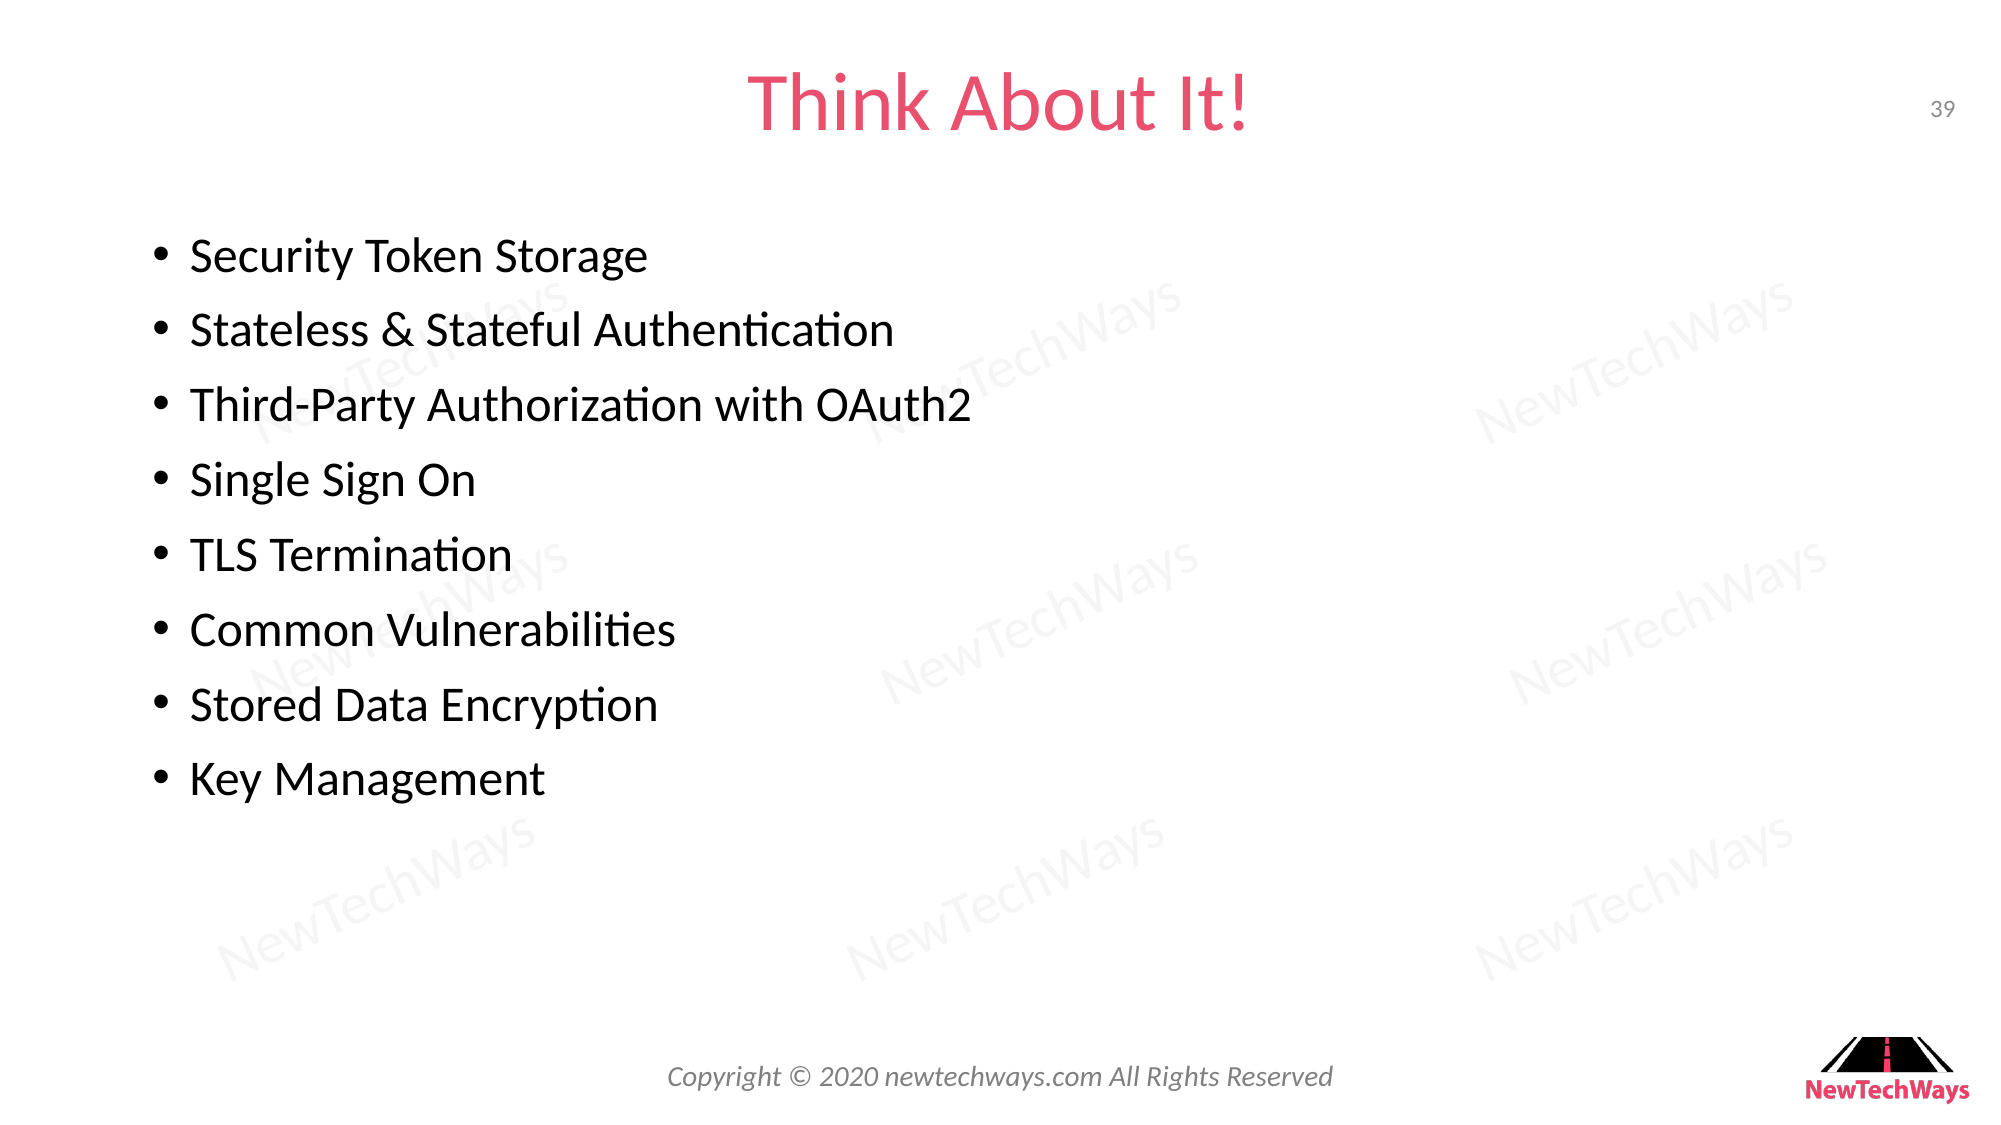

# Think About It!
39
Security Token Storage
Stateless & Stateful Authentication
Third-Party Authorization with OAuth2
Single Sign On
TLS Termination
Common Vulnerabilities
Stored Data Encryption
Key Management